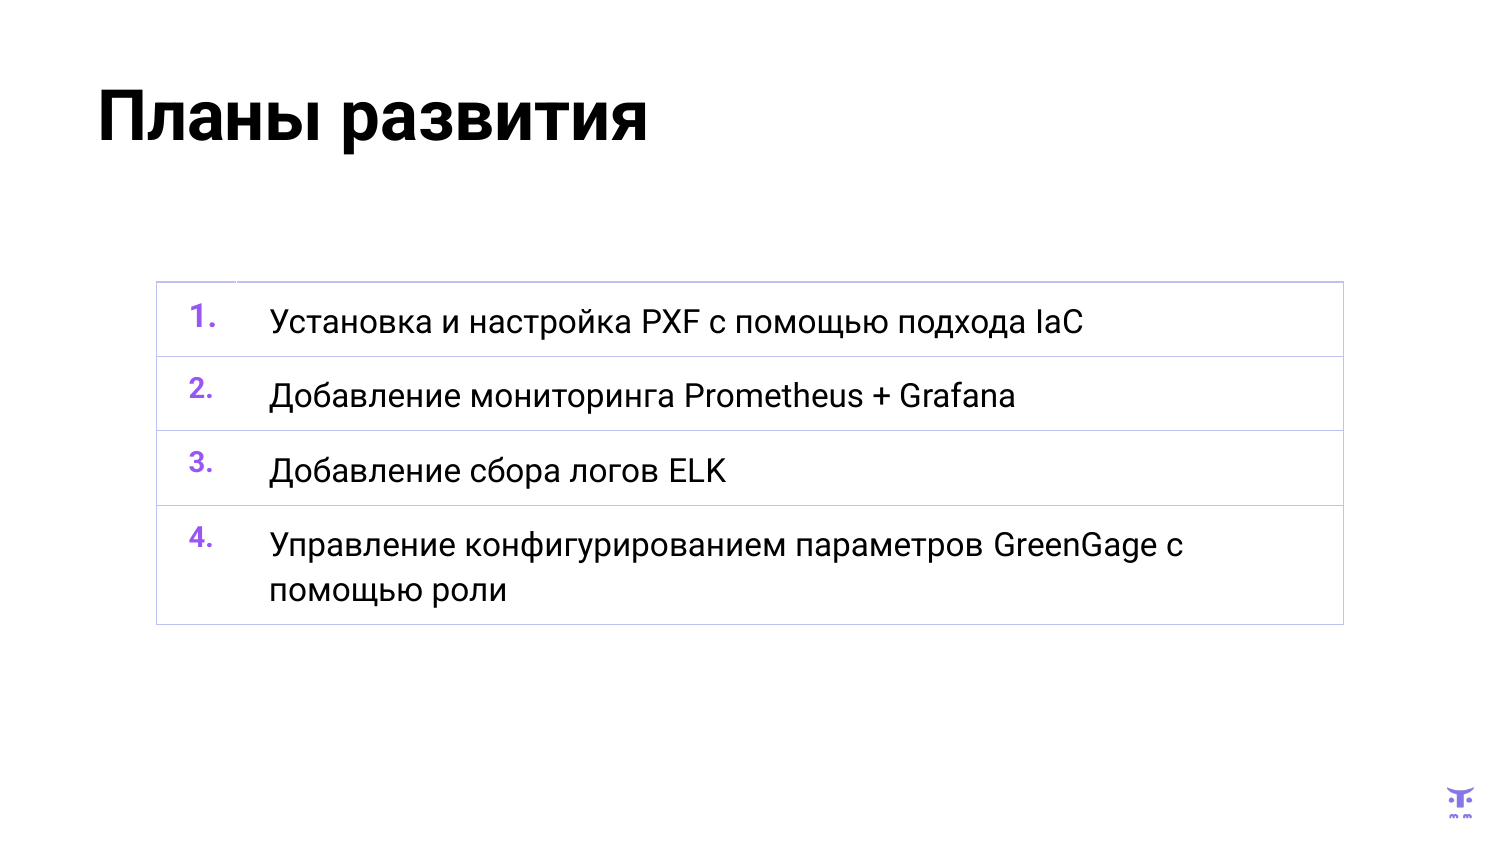

# Планы развития

| 1. | Установка и настройка PXF с помощью подхода IaC |
| --- | --- |
| 2. | Добавление мониторинга Prometheus + Grafana |
| 3. | Добавление сбора логов ELK |
| 4. | Управление конфигурированием параметров GreenGage с помощью роли |